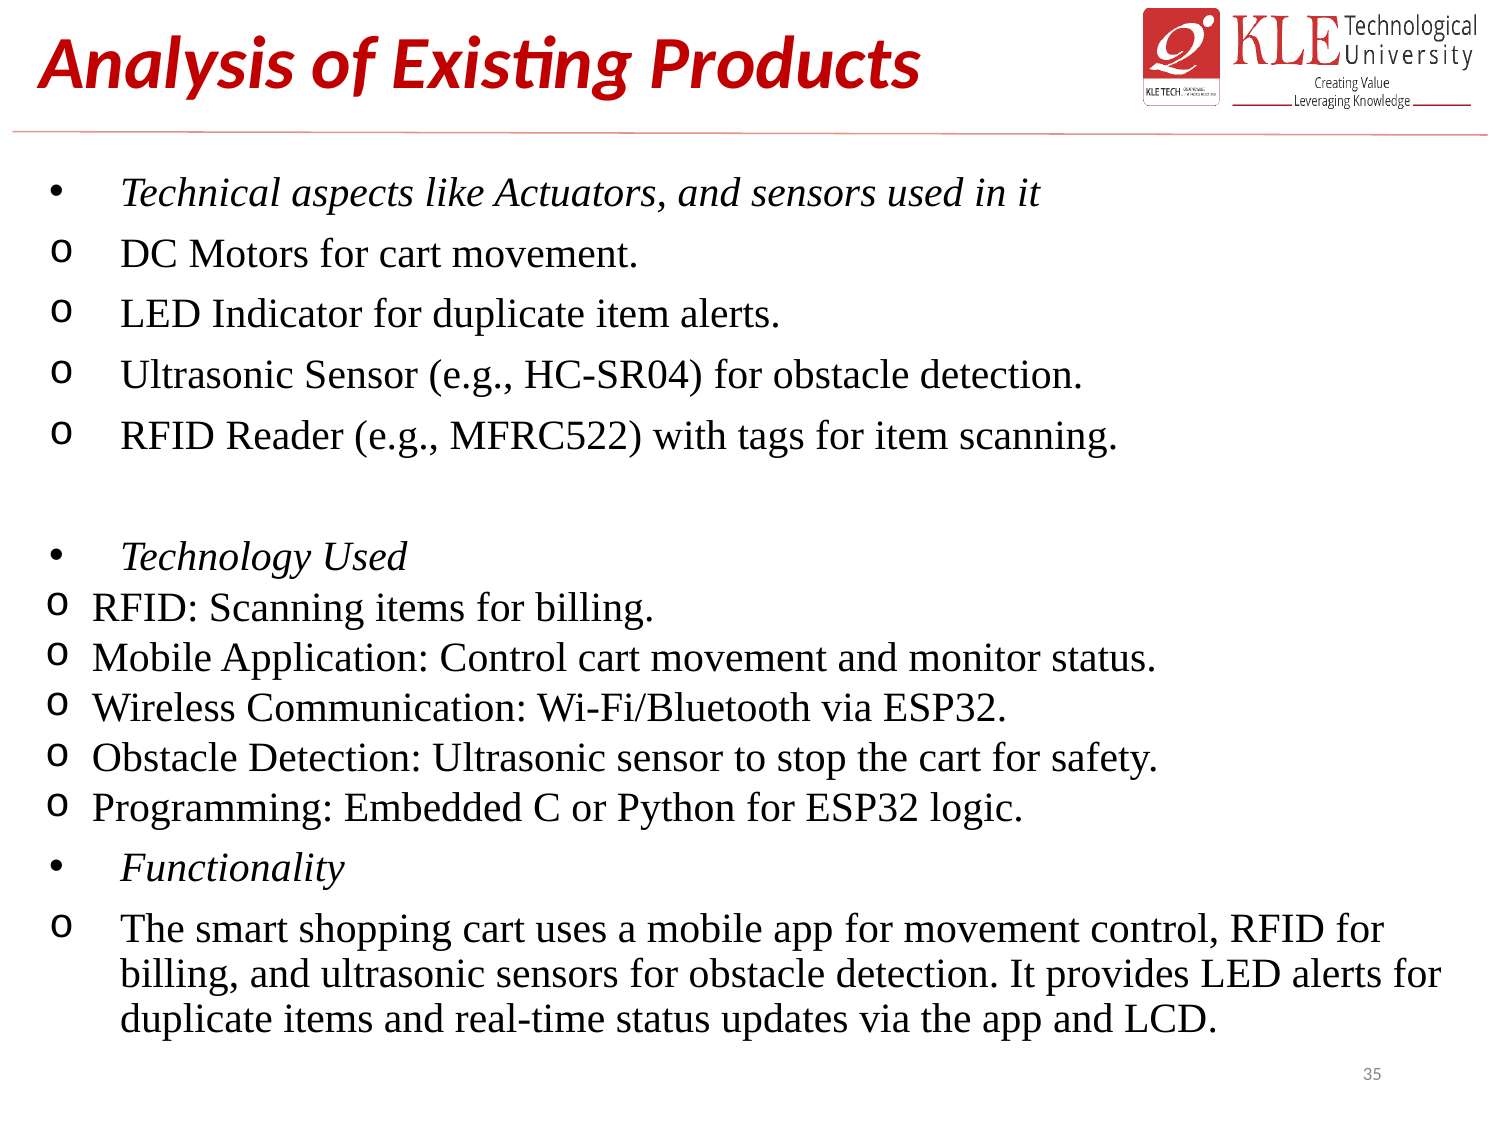

# Analysis of Existing Products
Technical aspects like Actuators, and sensors used in it
DC Motors for cart movement.
LED Indicator for duplicate item alerts.
Ultrasonic Sensor (e.g., HC-SR04) for obstacle detection.
RFID Reader (e.g., MFRC522) with tags for item scanning.

Technology Used
RFID: Scanning items for billing.
Mobile Application: Control cart movement and monitor status.
Wireless Communication: Wi-Fi/Bluetooth via ESP32.
Obstacle Detection: Ultrasonic sensor to stop the cart for safety.
Programming: Embedded C or Python for ESP32 logic.
Functionality
The smart shopping cart uses a mobile app for movement control, RFID for billing, and ultrasonic sensors for obstacle detection. It provides LED alerts for duplicate items and real-time status updates via the app and LCD.

35